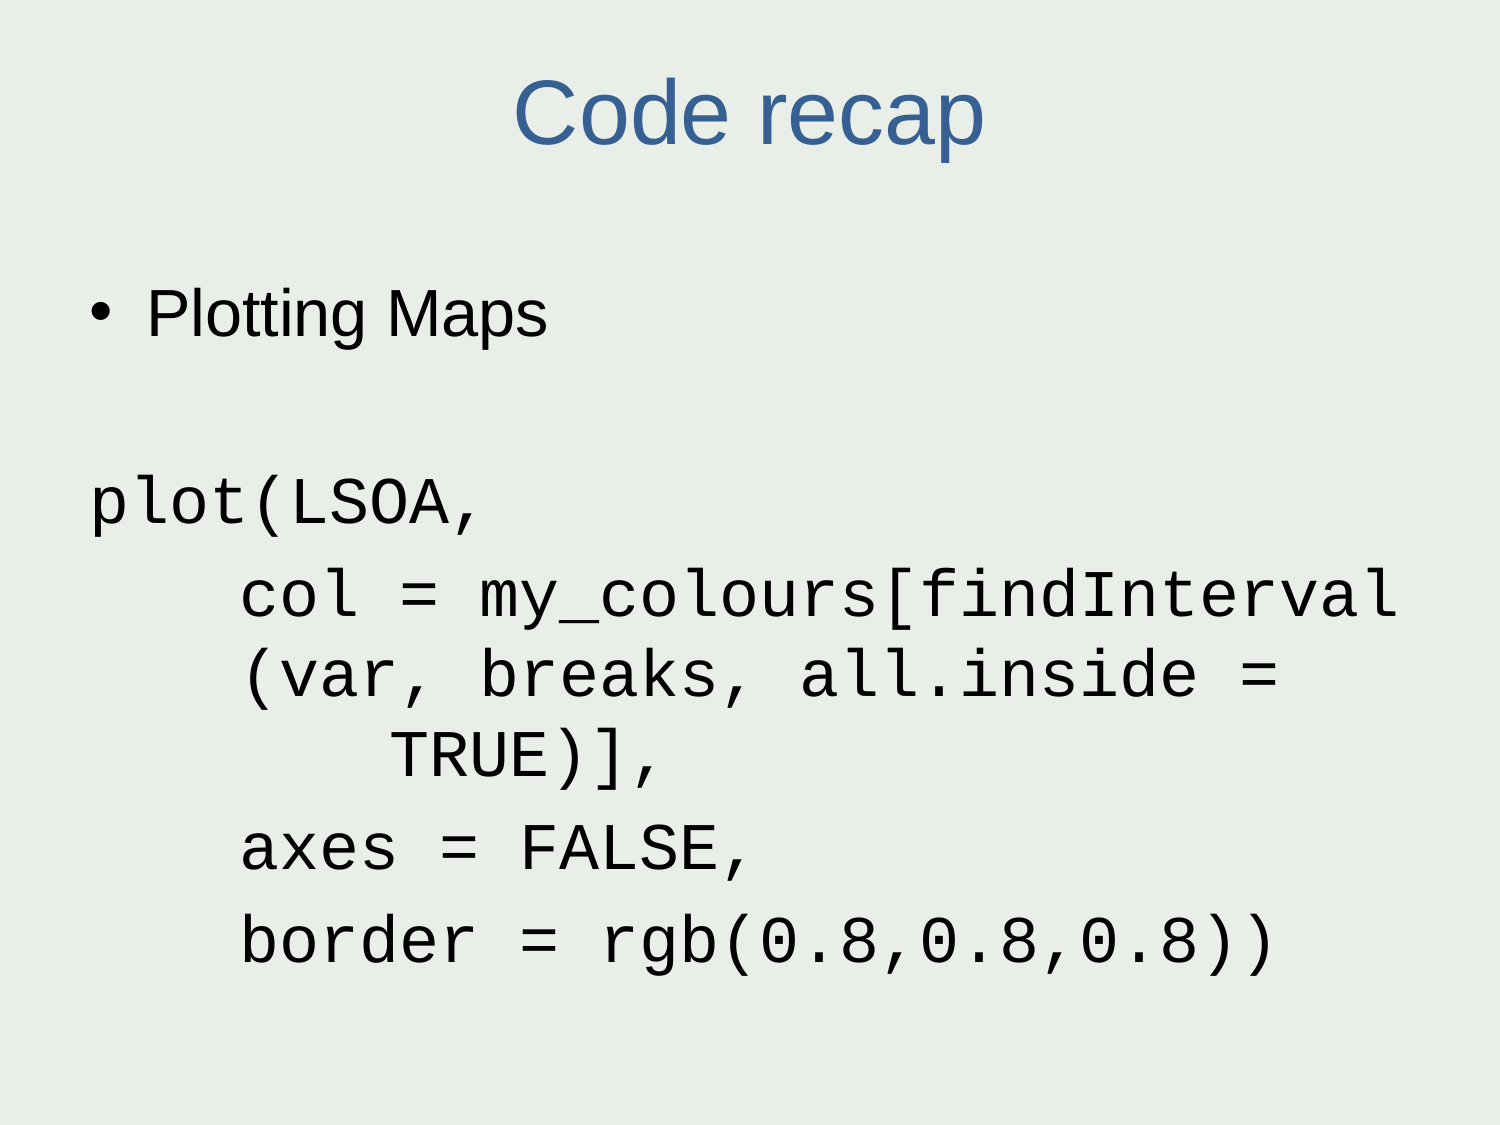

# Code recap
Plotting Maps

plot(LSOA,
	col = my_colours[findInterval 	(var, breaks, all.inside = 		TRUE)],
	axes = FALSE,
	border = rgb(0.8,0.8,0.8))